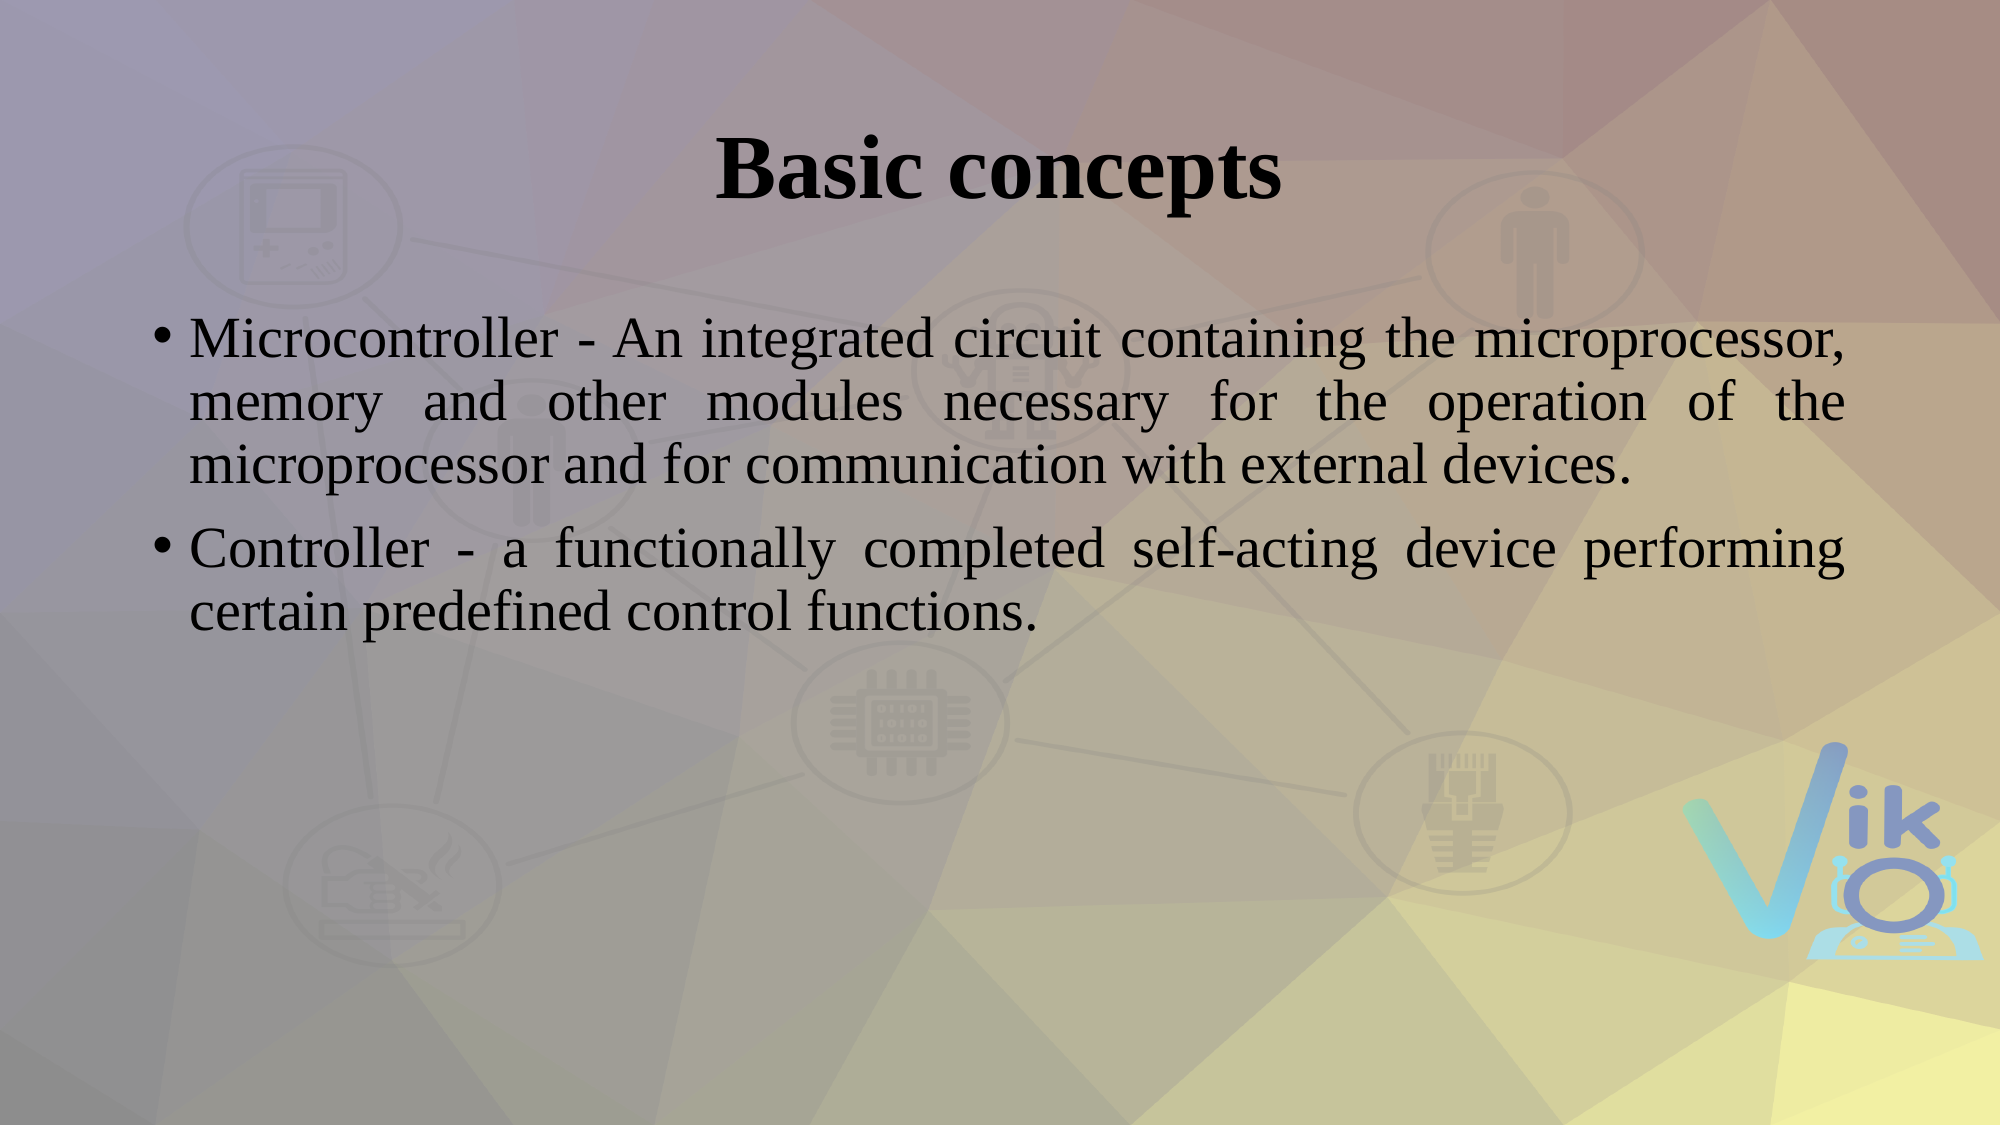

# Basic concepts
Microcontroller - An integrated circuit containing the microprocessor, memory and other modules necessary for the operation of the microprocessor and for communication with external devices.
Controller - a functionally completed self-acting device performing certain predefined control functions.